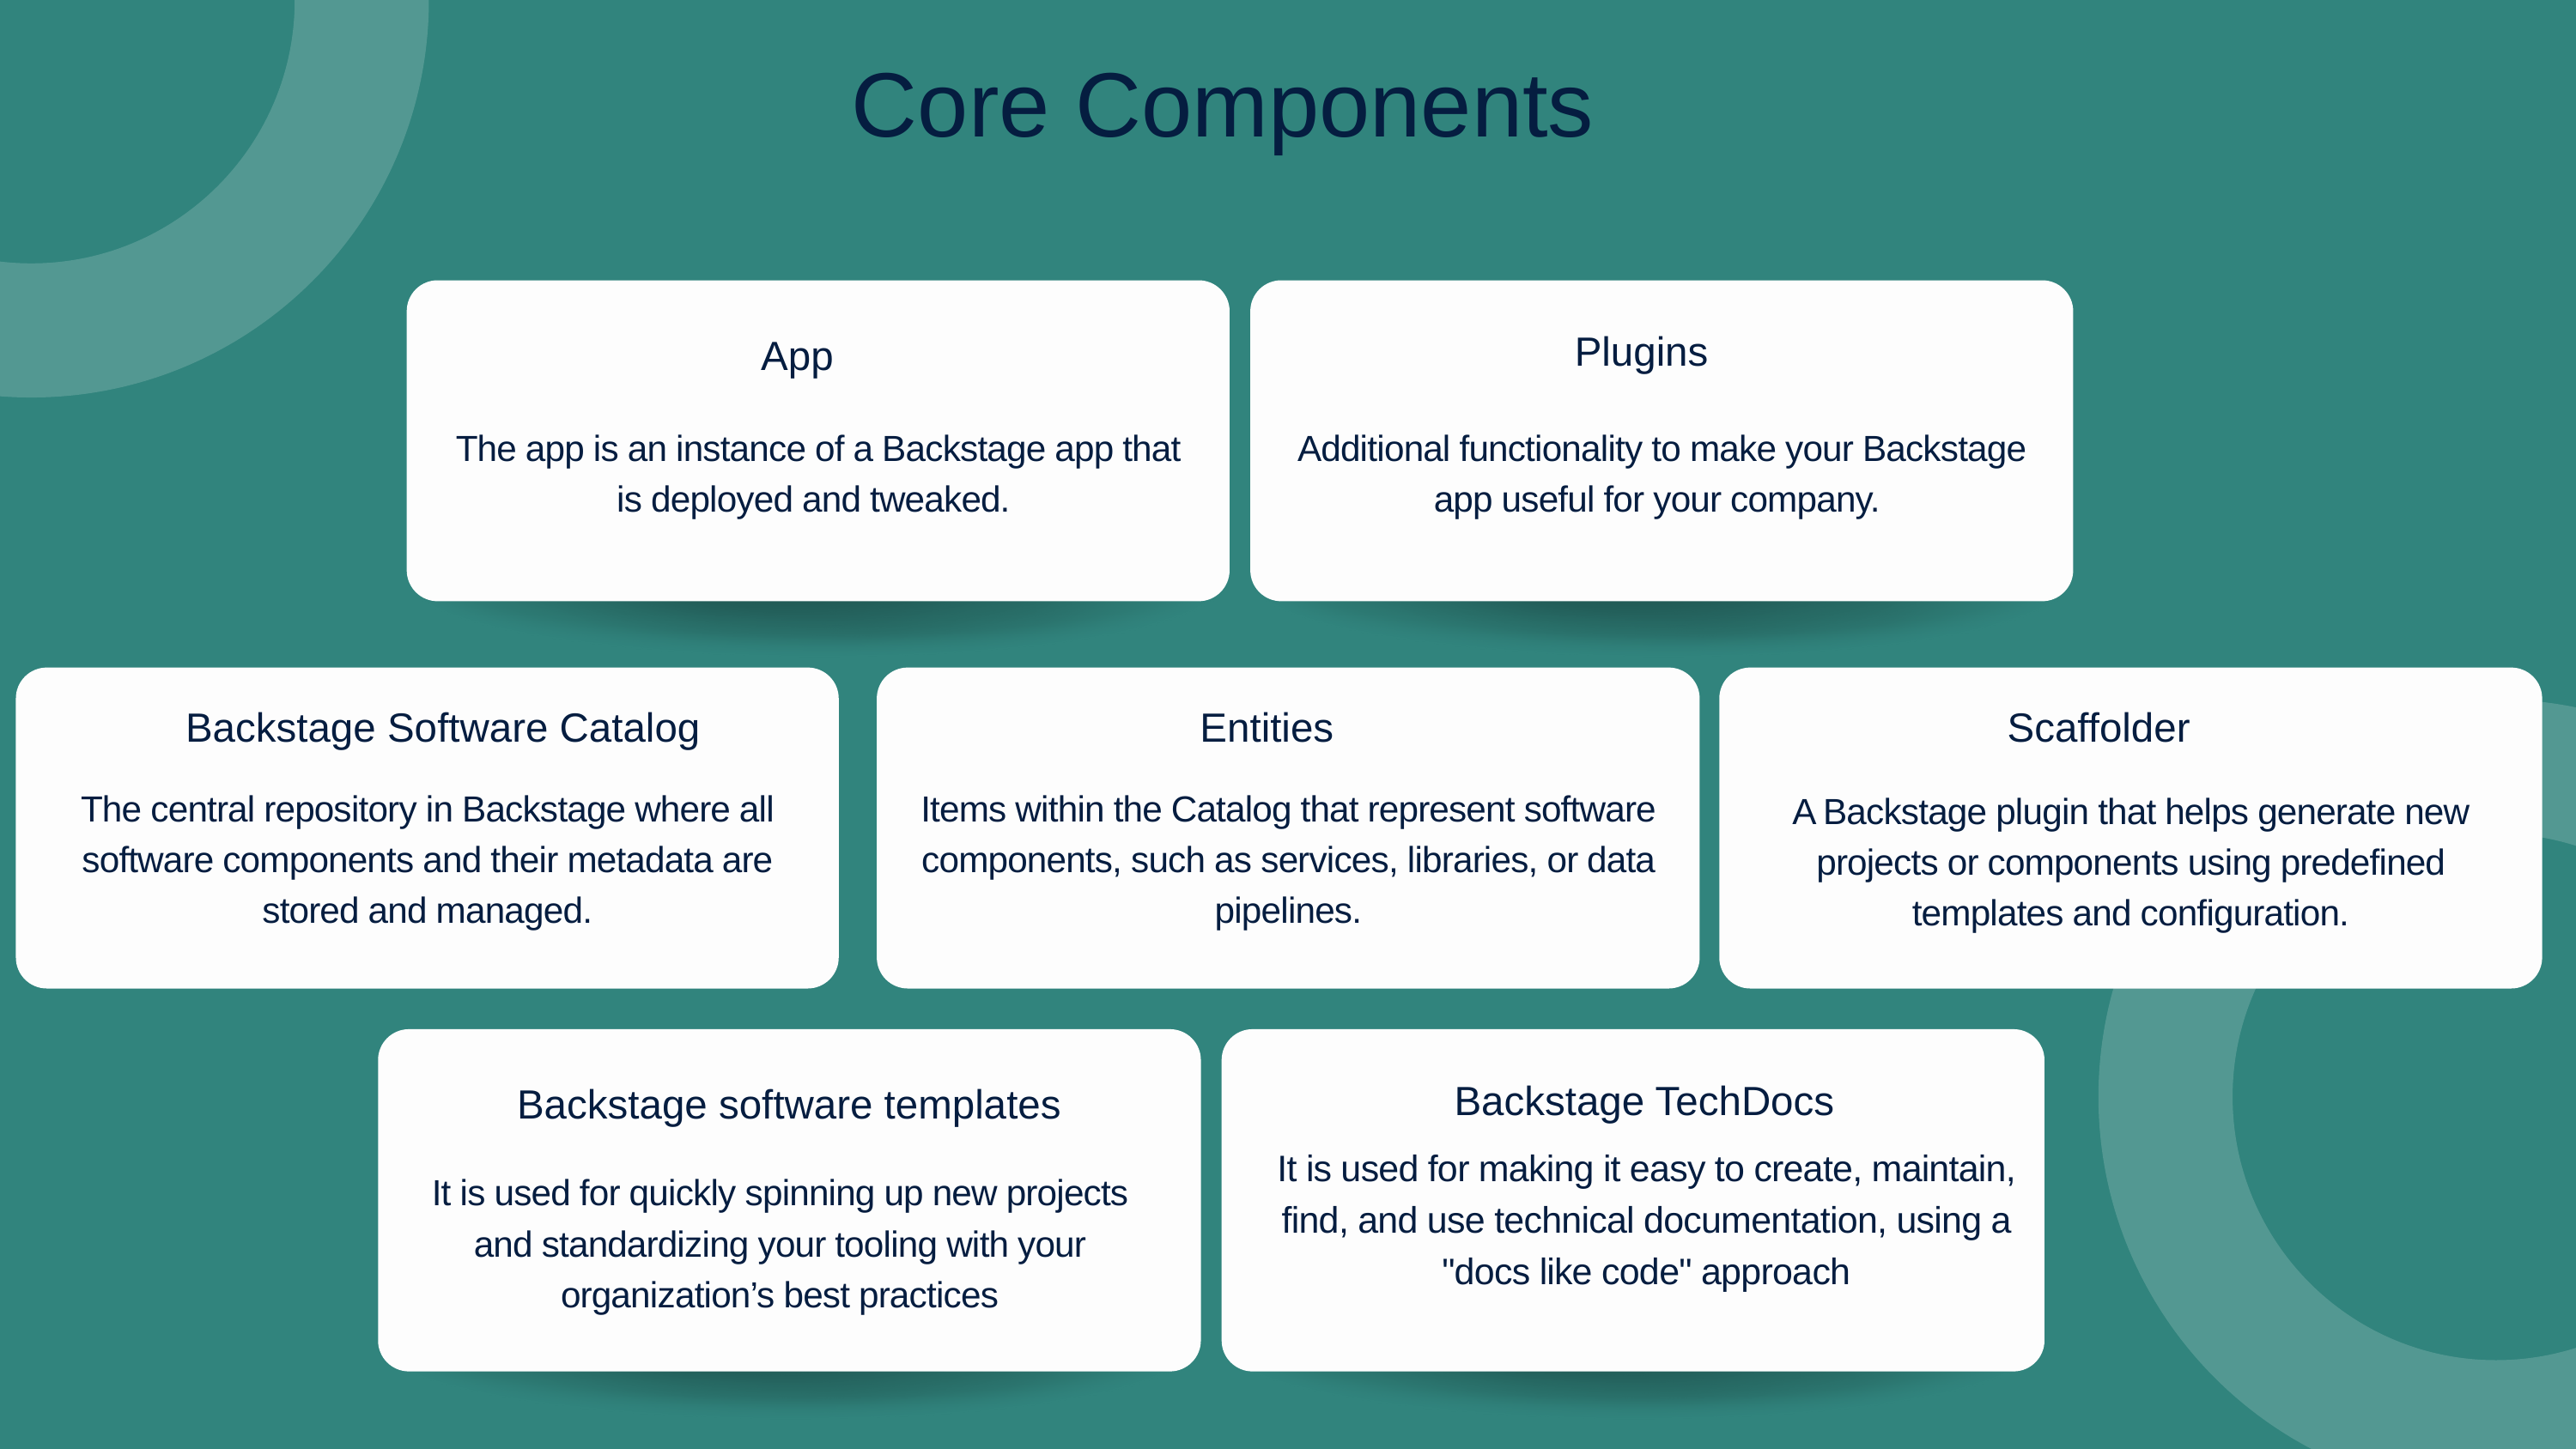

Core Components

Plugins
App
The app is an instance of a Backstage app that is deployed and tweaked.
Additional functionality to make your Backstage app useful for your company.

Backstage Software Catalog
Entities
Scaffolder

The central repository in Backstage where all software components and their metadata are stored and managed.
Items within the Catalog that represent software components, such as services, libraries, or data pipelines.
A Backstage plugin that helps generate new projects or components using predefined templates and configuration.

Backstage TechDocs
Backstage software templates
It is used for making it easy to create, maintain, find, and use technical documentation, using a "docs like code" approach

It is used for quickly spinning up new projects and standardizing your tooling with your organization’s best practices